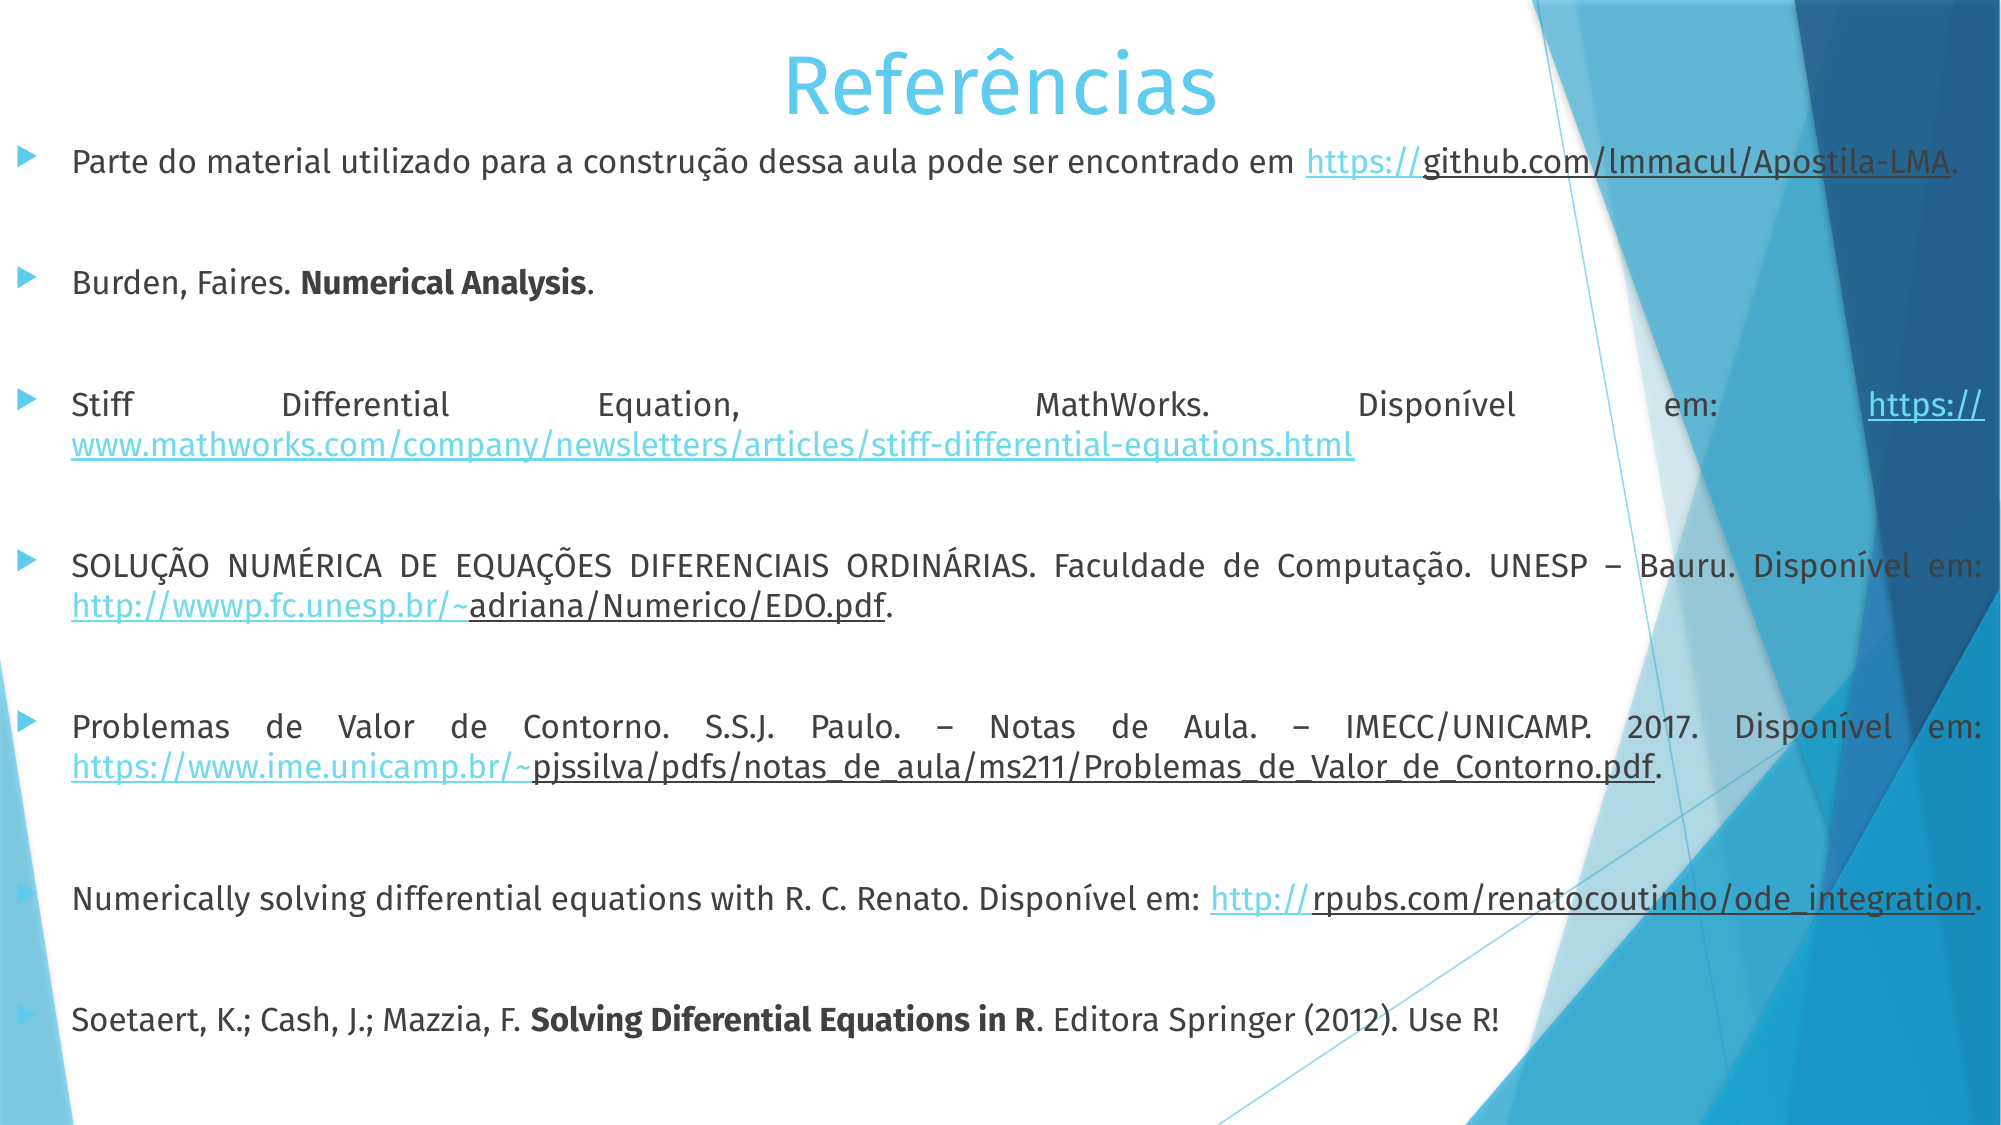

# Referências
Parte do material utilizado para a construção dessa aula pode ser encontrado em https://github.com/lmmacul/Apostila-LMA.

Burden, Faires. Numerical Analysis.

Stiff Differential Equation,  MathWorks. Disponível em: https://www.mathworks.com/company/newsletters/articles/stiff-differential-equations.html

SOLUÇÃO NUMÉRICA DE EQUAÇÕES DIFERENCIAIS ORDINÁRIAS. Faculdade de Computação. UNESP – Bauru. Disponível em: http://wwwp.fc.unesp.br/~adriana/Numerico/EDO.pdf.

Problemas de Valor de Contorno. S.S.J. Paulo. – Notas de Aula. – IMECC/UNICAMP. 2017. Disponível em: https://www.ime.unicamp.br/~pjssilva/pdfs/notas_de_aula/ms211/Problemas_de_Valor_de_Contorno.pdf.

Numerically solving differential equations with R. C. Renato. Disponível em: http://rpubs.com/renatocoutinho/ode_integration.

Soetaert, K.; Cash, J.; Mazzia, F. Solving Diferential Equations in R. Editora Springer (2012). Use R!